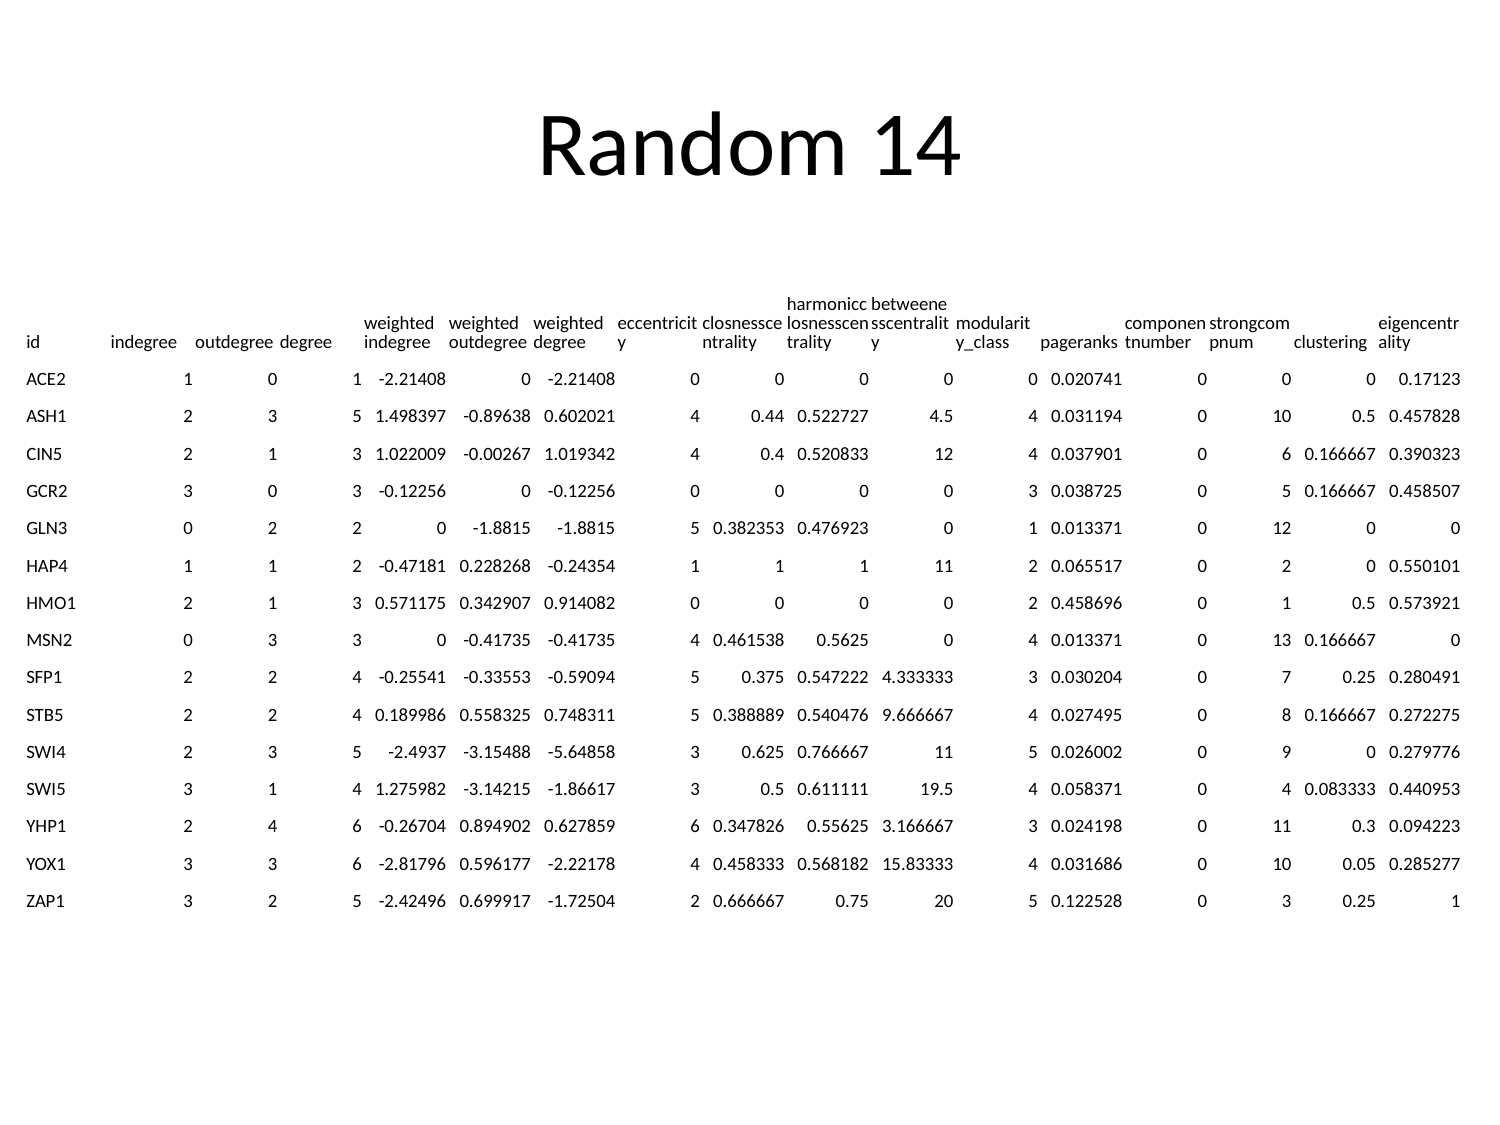

# Random 14
| id | indegree | outdegree | degree | weighted indegree | weighted outdegree | weighted degree | eccentricity | closnesscentrality | harmonicclosnesscentrality | betweenesscentrality | modularity\_class | pageranks | componentnumber | strongcompnum | clustering | eigencentrality |
| --- | --- | --- | --- | --- | --- | --- | --- | --- | --- | --- | --- | --- | --- | --- | --- | --- |
| ACE2 | 1 | 0 | 1 | -2.21408 | 0 | -2.21408 | 0 | 0 | 0 | 0 | 0 | 0.020741 | 0 | 0 | 0 | 0.17123 |
| ASH1 | 2 | 3 | 5 | 1.498397 | -0.89638 | 0.602021 | 4 | 0.44 | 0.522727 | 4.5 | 4 | 0.031194 | 0 | 10 | 0.5 | 0.457828 |
| CIN5 | 2 | 1 | 3 | 1.022009 | -0.00267 | 1.019342 | 4 | 0.4 | 0.520833 | 12 | 4 | 0.037901 | 0 | 6 | 0.166667 | 0.390323 |
| GCR2 | 3 | 0 | 3 | -0.12256 | 0 | -0.12256 | 0 | 0 | 0 | 0 | 3 | 0.038725 | 0 | 5 | 0.166667 | 0.458507 |
| GLN3 | 0 | 2 | 2 | 0 | -1.8815 | -1.8815 | 5 | 0.382353 | 0.476923 | 0 | 1 | 0.013371 | 0 | 12 | 0 | 0 |
| HAP4 | 1 | 1 | 2 | -0.47181 | 0.228268 | -0.24354 | 1 | 1 | 1 | 11 | 2 | 0.065517 | 0 | 2 | 0 | 0.550101 |
| HMO1 | 2 | 1 | 3 | 0.571175 | 0.342907 | 0.914082 | 0 | 0 | 0 | 0 | 2 | 0.458696 | 0 | 1 | 0.5 | 0.573921 |
| MSN2 | 0 | 3 | 3 | 0 | -0.41735 | -0.41735 | 4 | 0.461538 | 0.5625 | 0 | 4 | 0.013371 | 0 | 13 | 0.166667 | 0 |
| SFP1 | 2 | 2 | 4 | -0.25541 | -0.33553 | -0.59094 | 5 | 0.375 | 0.547222 | 4.333333 | 3 | 0.030204 | 0 | 7 | 0.25 | 0.280491 |
| STB5 | 2 | 2 | 4 | 0.189986 | 0.558325 | 0.748311 | 5 | 0.388889 | 0.540476 | 9.666667 | 4 | 0.027495 | 0 | 8 | 0.166667 | 0.272275 |
| SWI4 | 2 | 3 | 5 | -2.4937 | -3.15488 | -5.64858 | 3 | 0.625 | 0.766667 | 11 | 5 | 0.026002 | 0 | 9 | 0 | 0.279776 |
| SWI5 | 3 | 1 | 4 | 1.275982 | -3.14215 | -1.86617 | 3 | 0.5 | 0.611111 | 19.5 | 4 | 0.058371 | 0 | 4 | 0.083333 | 0.440953 |
| YHP1 | 2 | 4 | 6 | -0.26704 | 0.894902 | 0.627859 | 6 | 0.347826 | 0.55625 | 3.166667 | 3 | 0.024198 | 0 | 11 | 0.3 | 0.094223 |
| YOX1 | 3 | 3 | 6 | -2.81796 | 0.596177 | -2.22178 | 4 | 0.458333 | 0.568182 | 15.83333 | 4 | 0.031686 | 0 | 10 | 0.05 | 0.285277 |
| ZAP1 | 3 | 2 | 5 | -2.42496 | 0.699917 | -1.72504 | 2 | 0.666667 | 0.75 | 20 | 5 | 0.122528 | 0 | 3 | 0.25 | 1 |